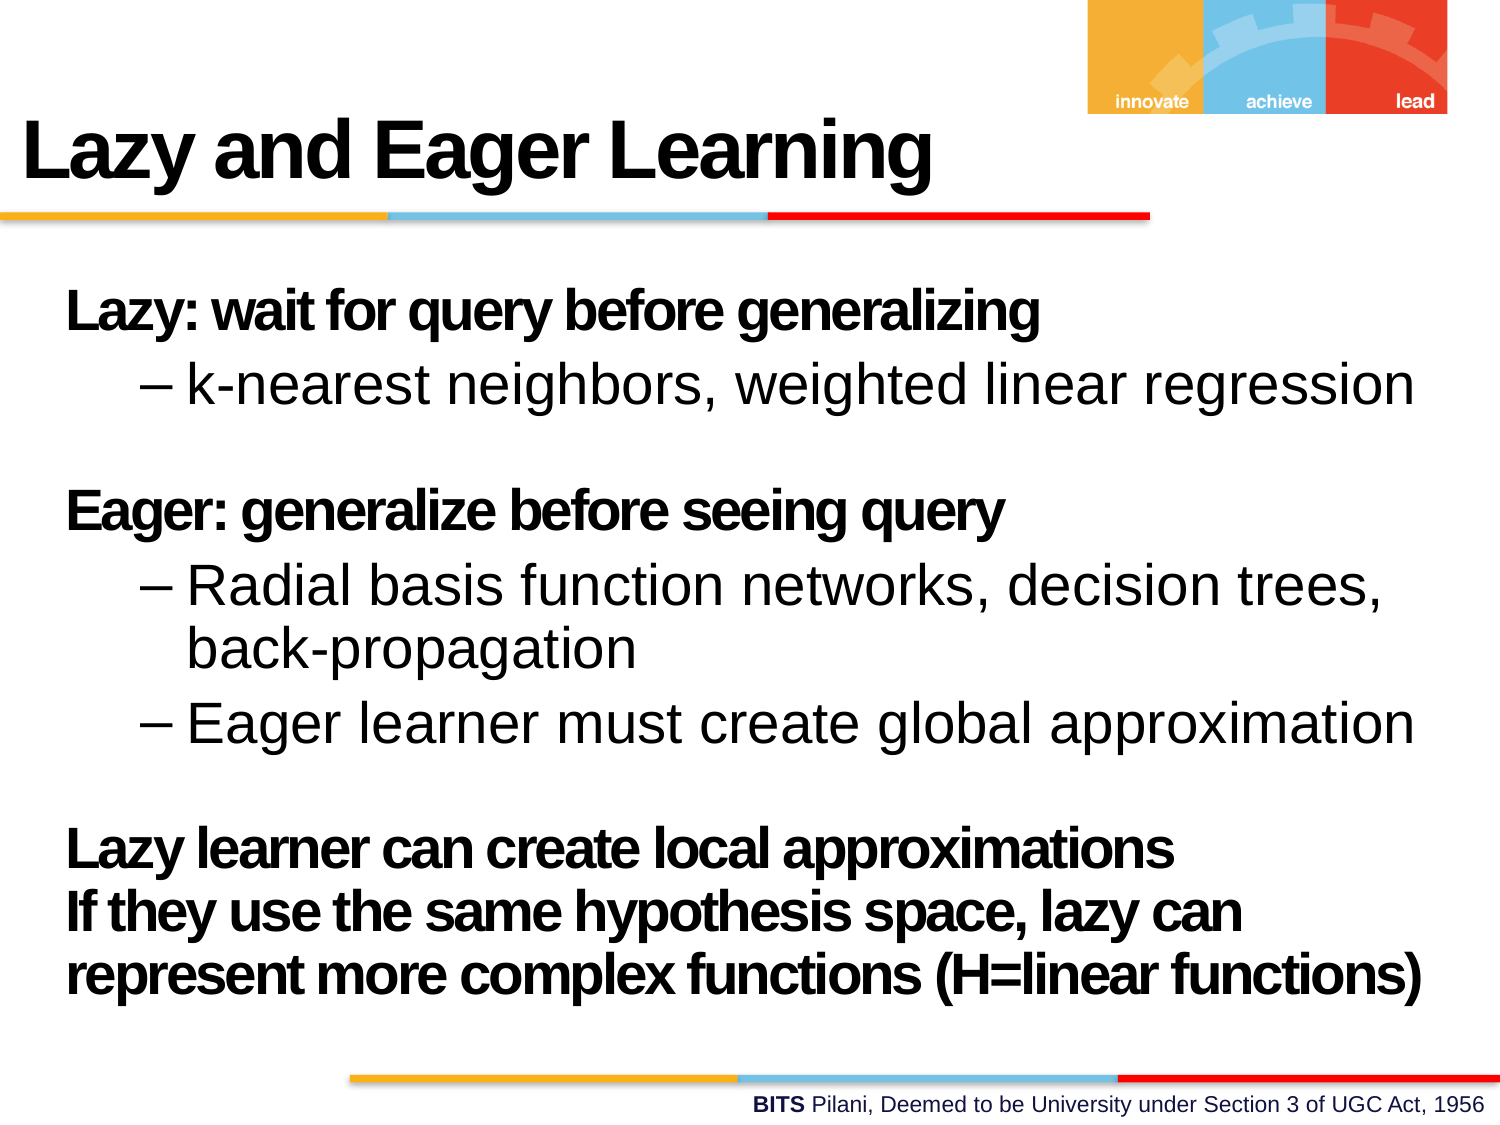

Lazy and Eager Learning
Lazy: wait for query before generalizing
k-nearest neighbors, weighted linear regression

Eager: generalize before seeing query
Radial basis function networks, decision trees, back-propagation
Eager learner must create global approximation

Lazy learner can create local approximations
If they use the same hypothesis space, lazy can represent more complex functions (H=linear functions)